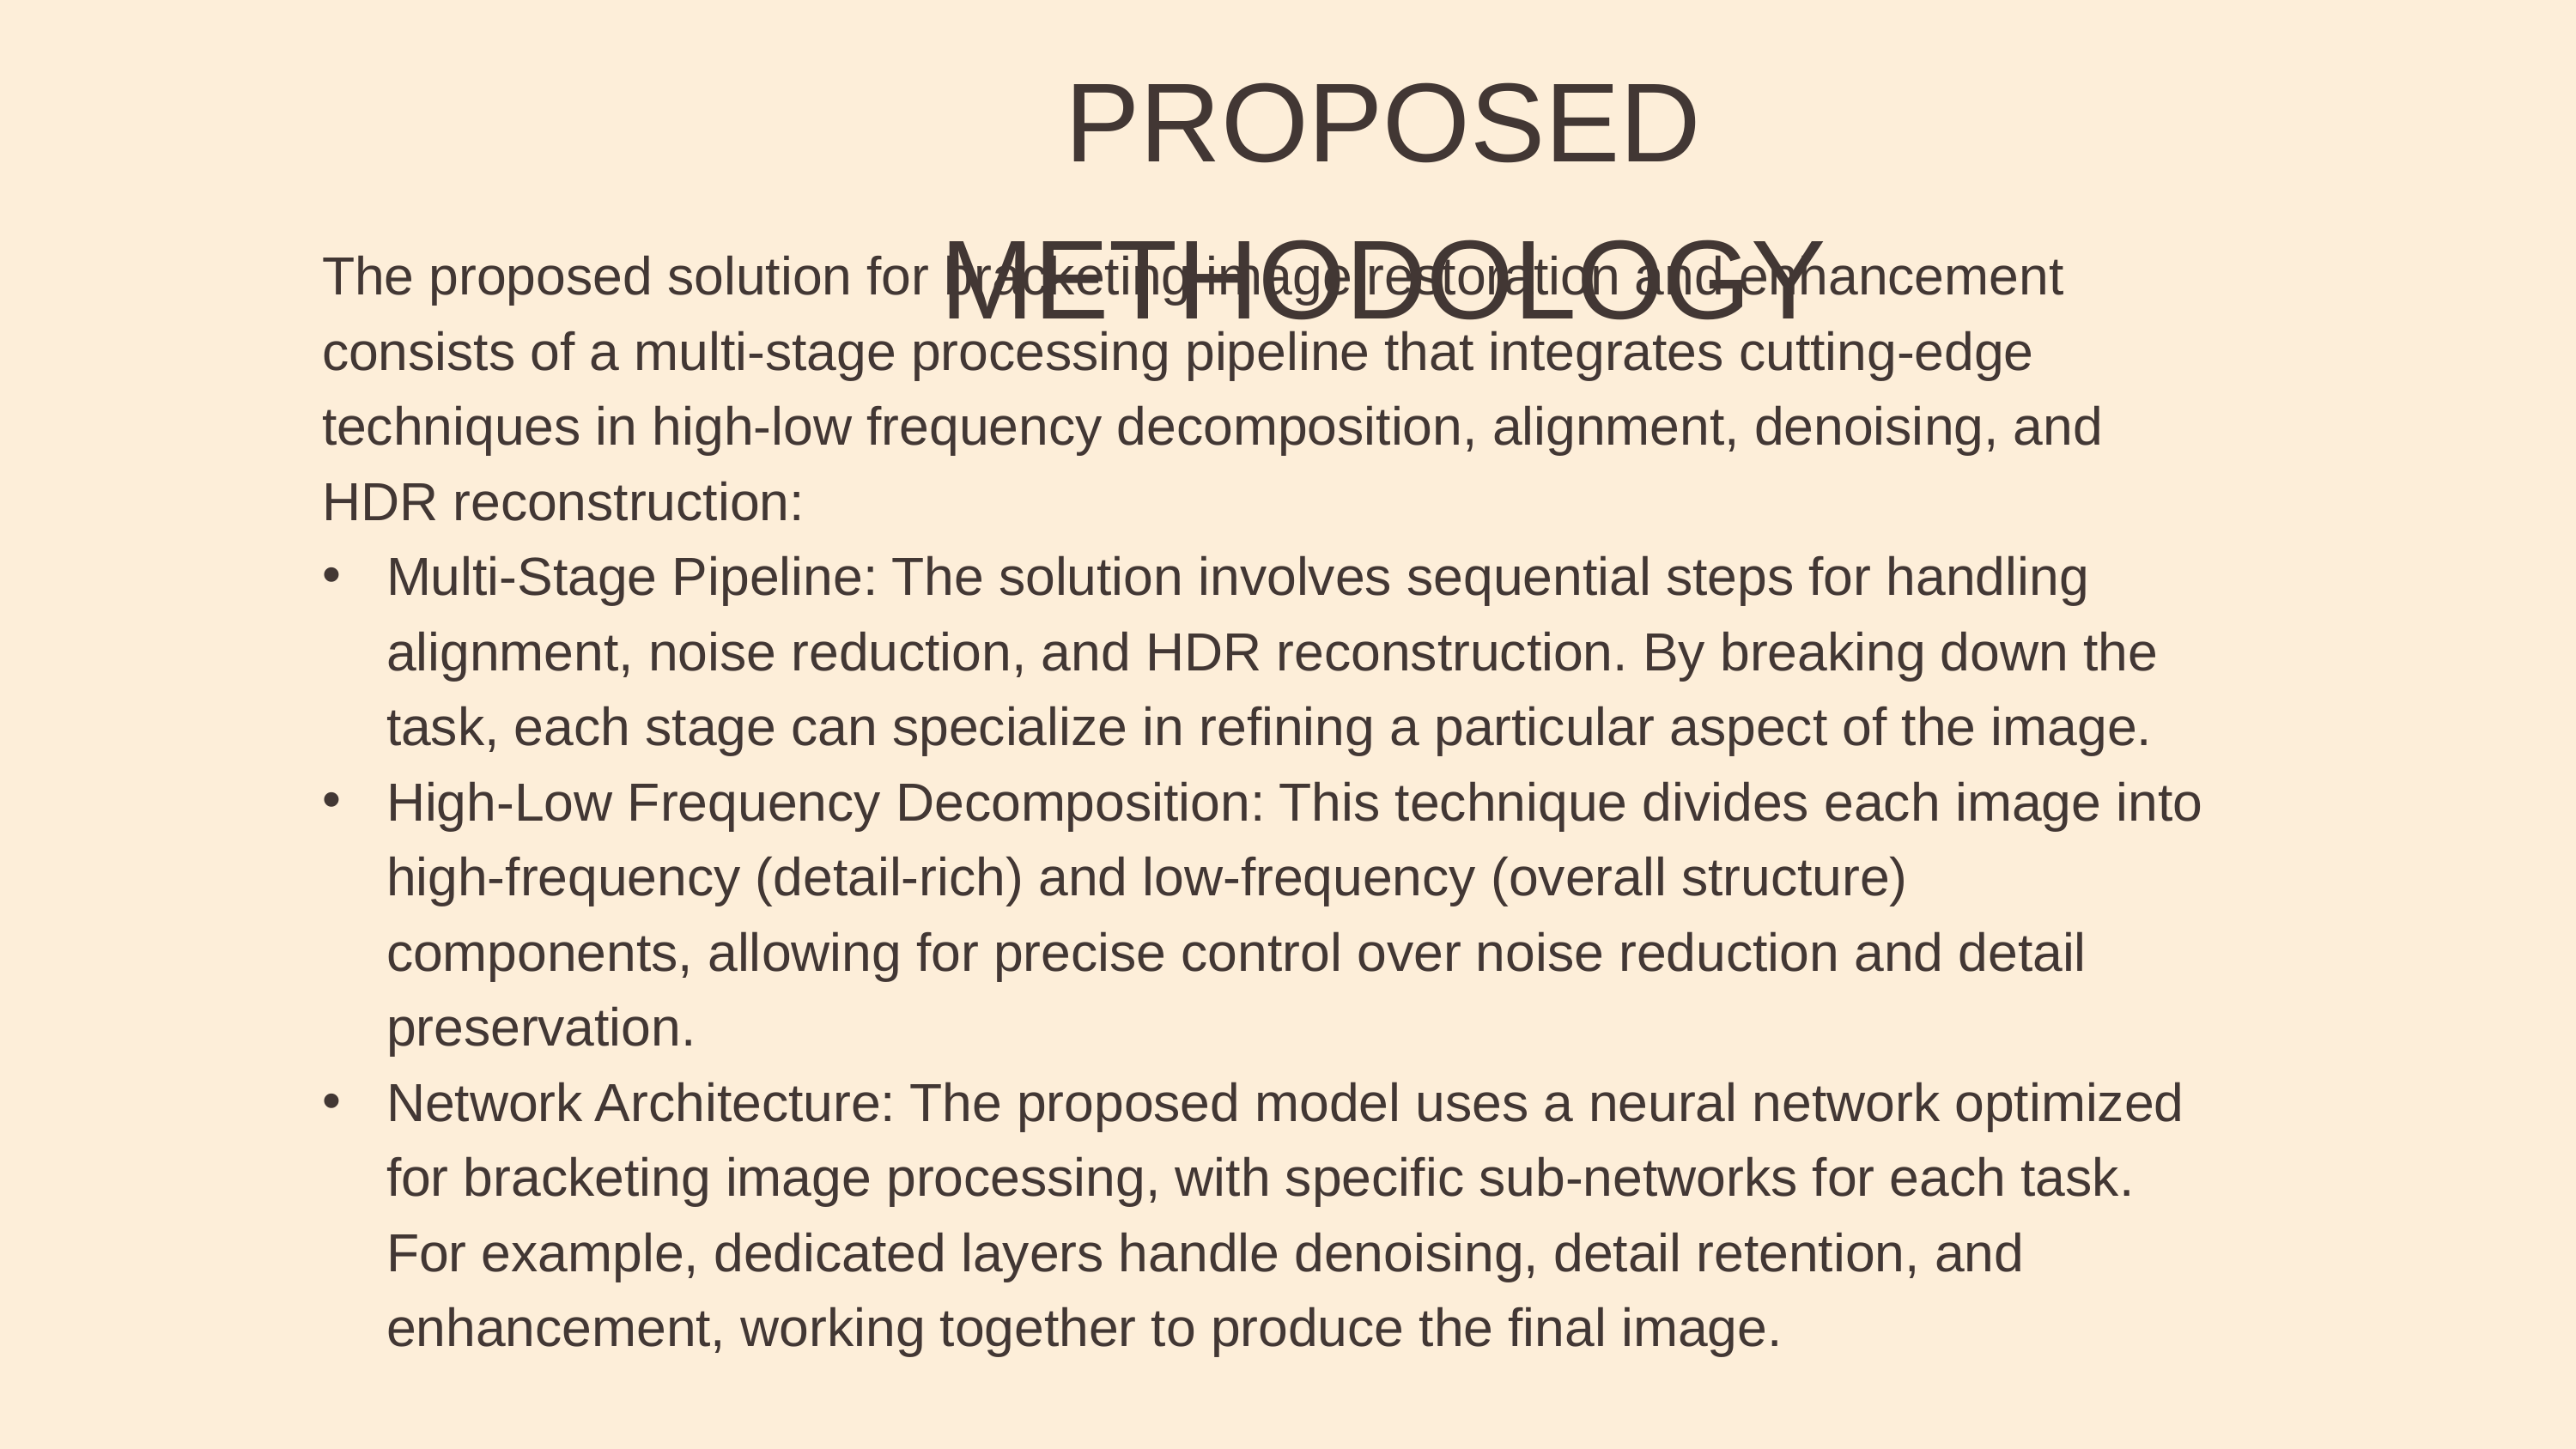

PROPOSED METHODOLOGY
The proposed solution for bracketing image restoration and enhancement consists of a multi-stage processing pipeline that integrates cutting-edge techniques in high-low frequency decomposition, alignment, denoising, and HDR reconstruction:
Multi-Stage Pipeline: The solution involves sequential steps for handling alignment, noise reduction, and HDR reconstruction. By breaking down the task, each stage can specialize in refining a particular aspect of the image.
High-Low Frequency Decomposition: This technique divides each image into high-frequency (detail-rich) and low-frequency (overall structure) components, allowing for precise control over noise reduction and detail preservation.
Network Architecture: The proposed model uses a neural network optimized for bracketing image processing, with specific sub-networks for each task. For example, dedicated layers handle denoising, detail retention, and enhancement, working together to produce the final image.